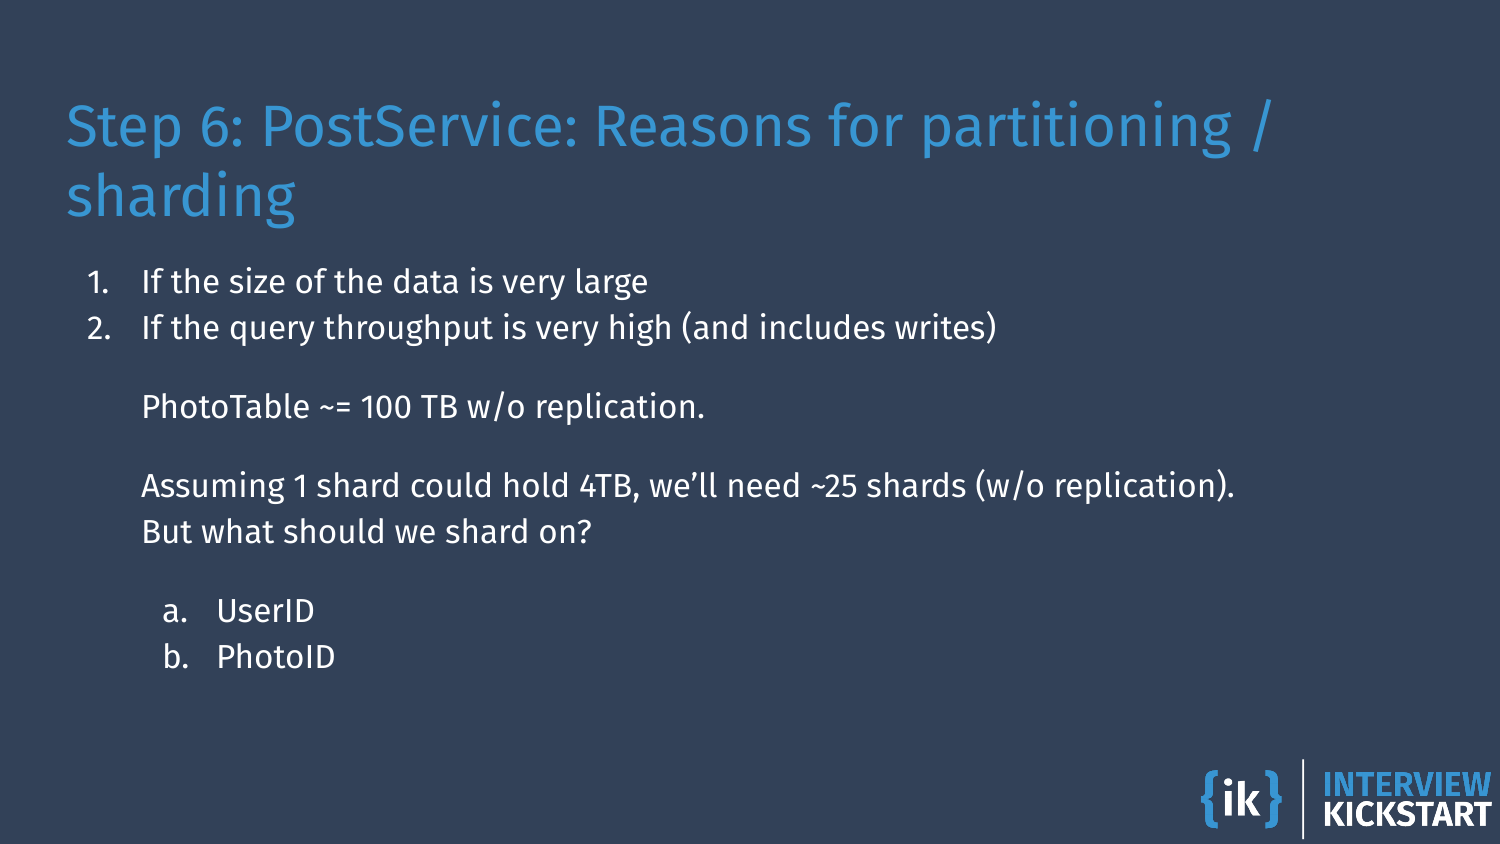

# Step 6: PostService: Reasons for partitioning / sharding
If the size of the data is very large
If the query throughput is very high (and includes writes)
PhotoTable ~= 100 TB w/o replication.
Assuming 1 shard could hold 4TB, we’ll need ~25 shards (w/o replication).
But what should we shard on?
UserID
PhotoID